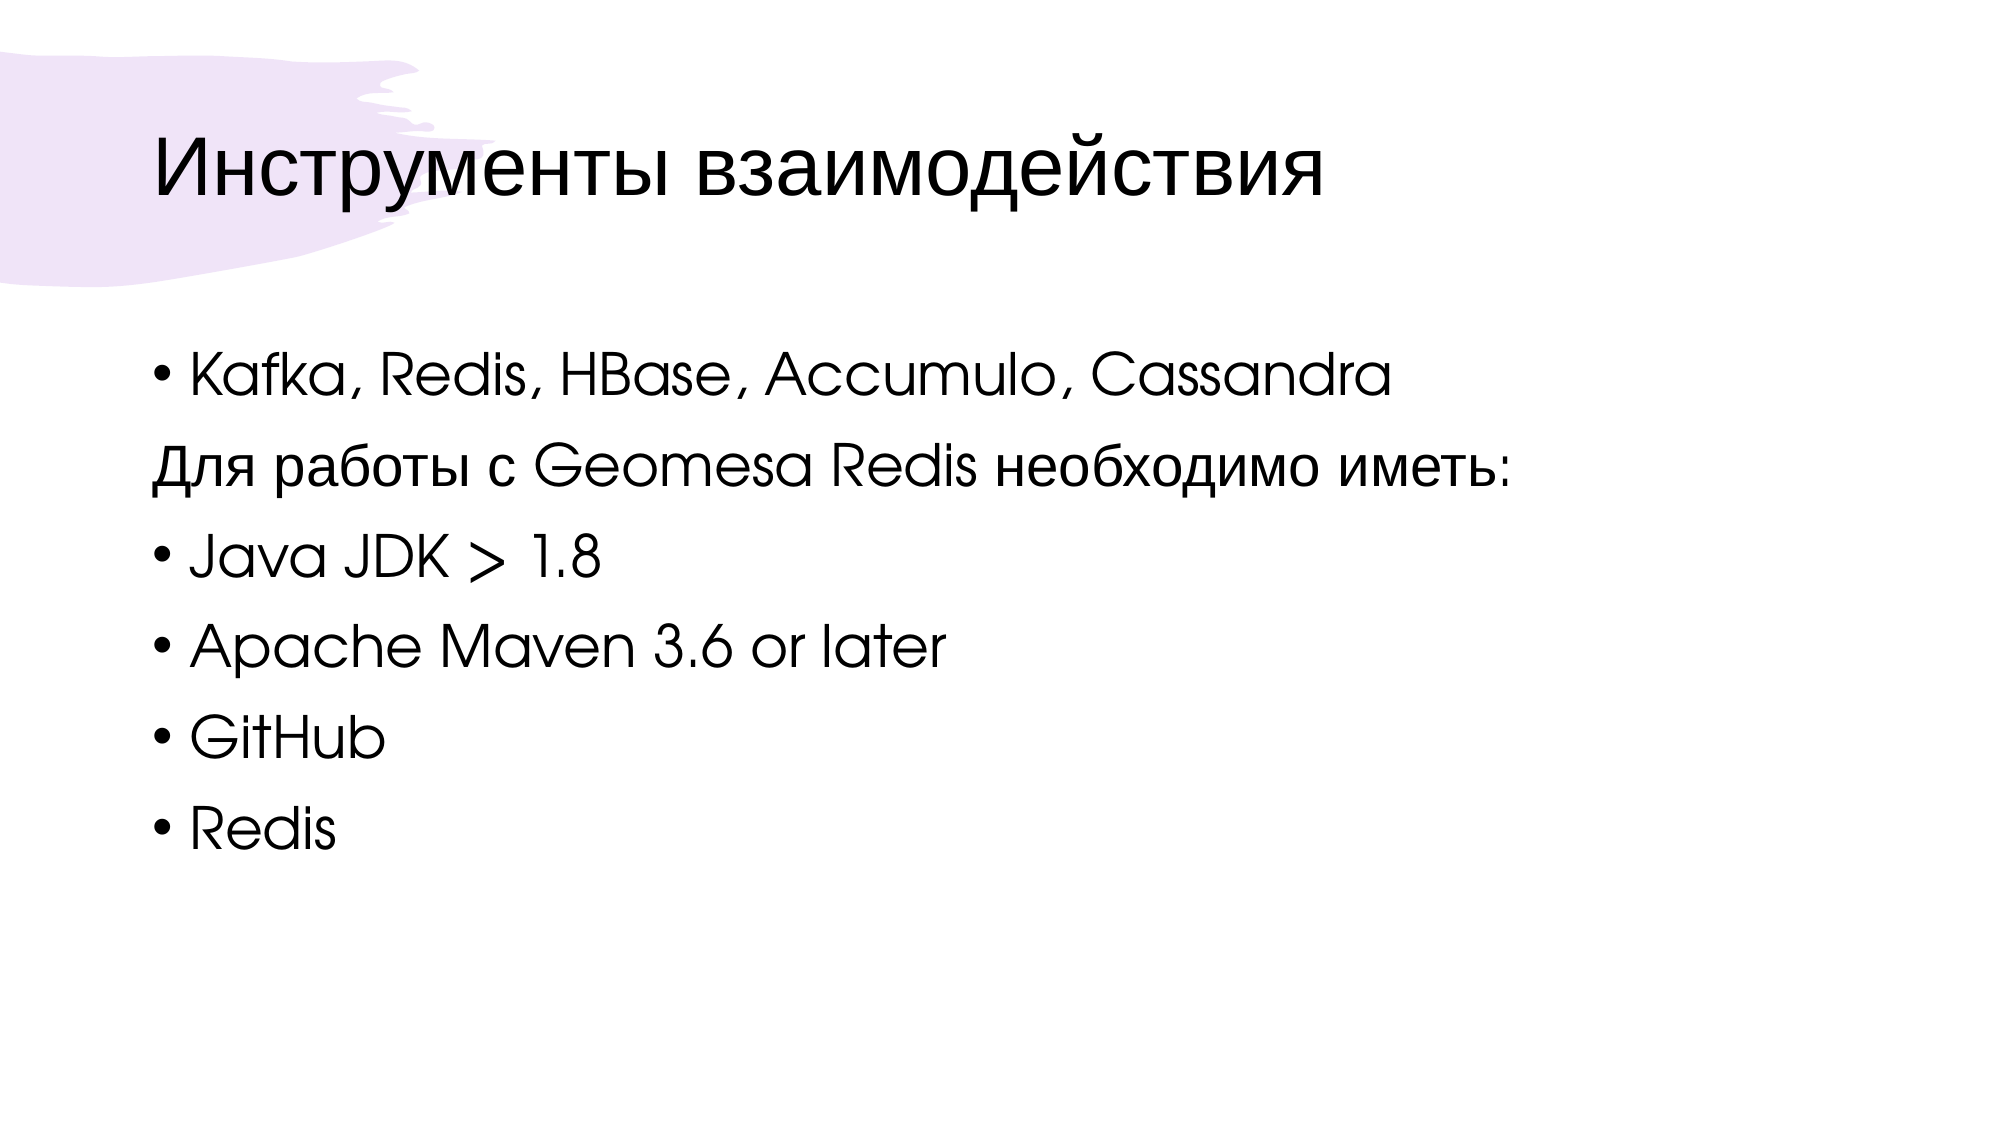

# Инструменты взаимодействия
Kafka, Redis, HBase, Accumulo, Cassandra
Для работы с Geomesa Redis необходимо иметь:
Java JDK > 1.8
Apache Maven 3.6 or later
GitHub
Redis